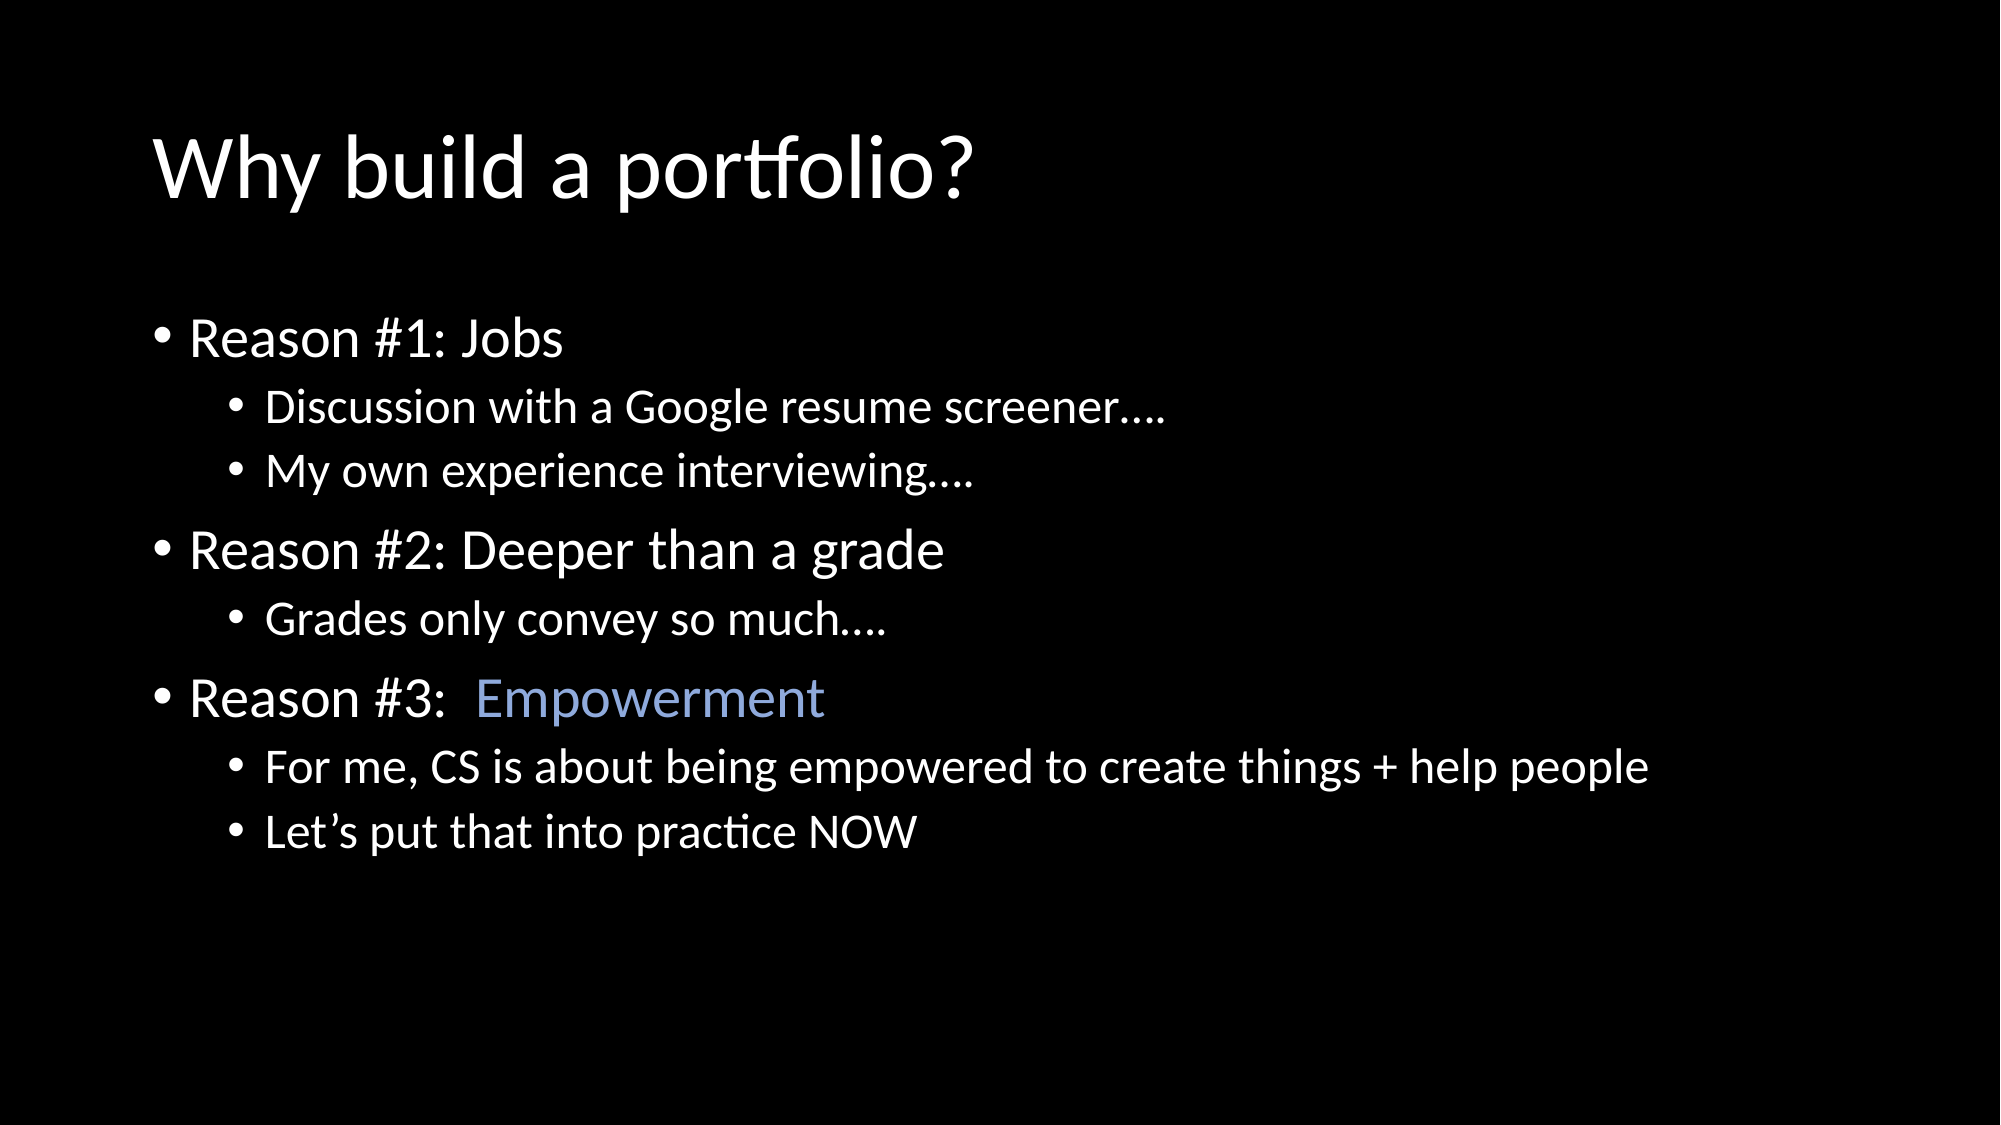

# Why build a portfolio?
Reason #1: Jobs
Discussion with a Google resume screener….
My own experience interviewing….
Reason #2: Deeper than a grade
Grades only convey so much….
Reason #3:  Empowerment
For me, CS is about being empowered to create things + help people
Let’s put that into practice NOW